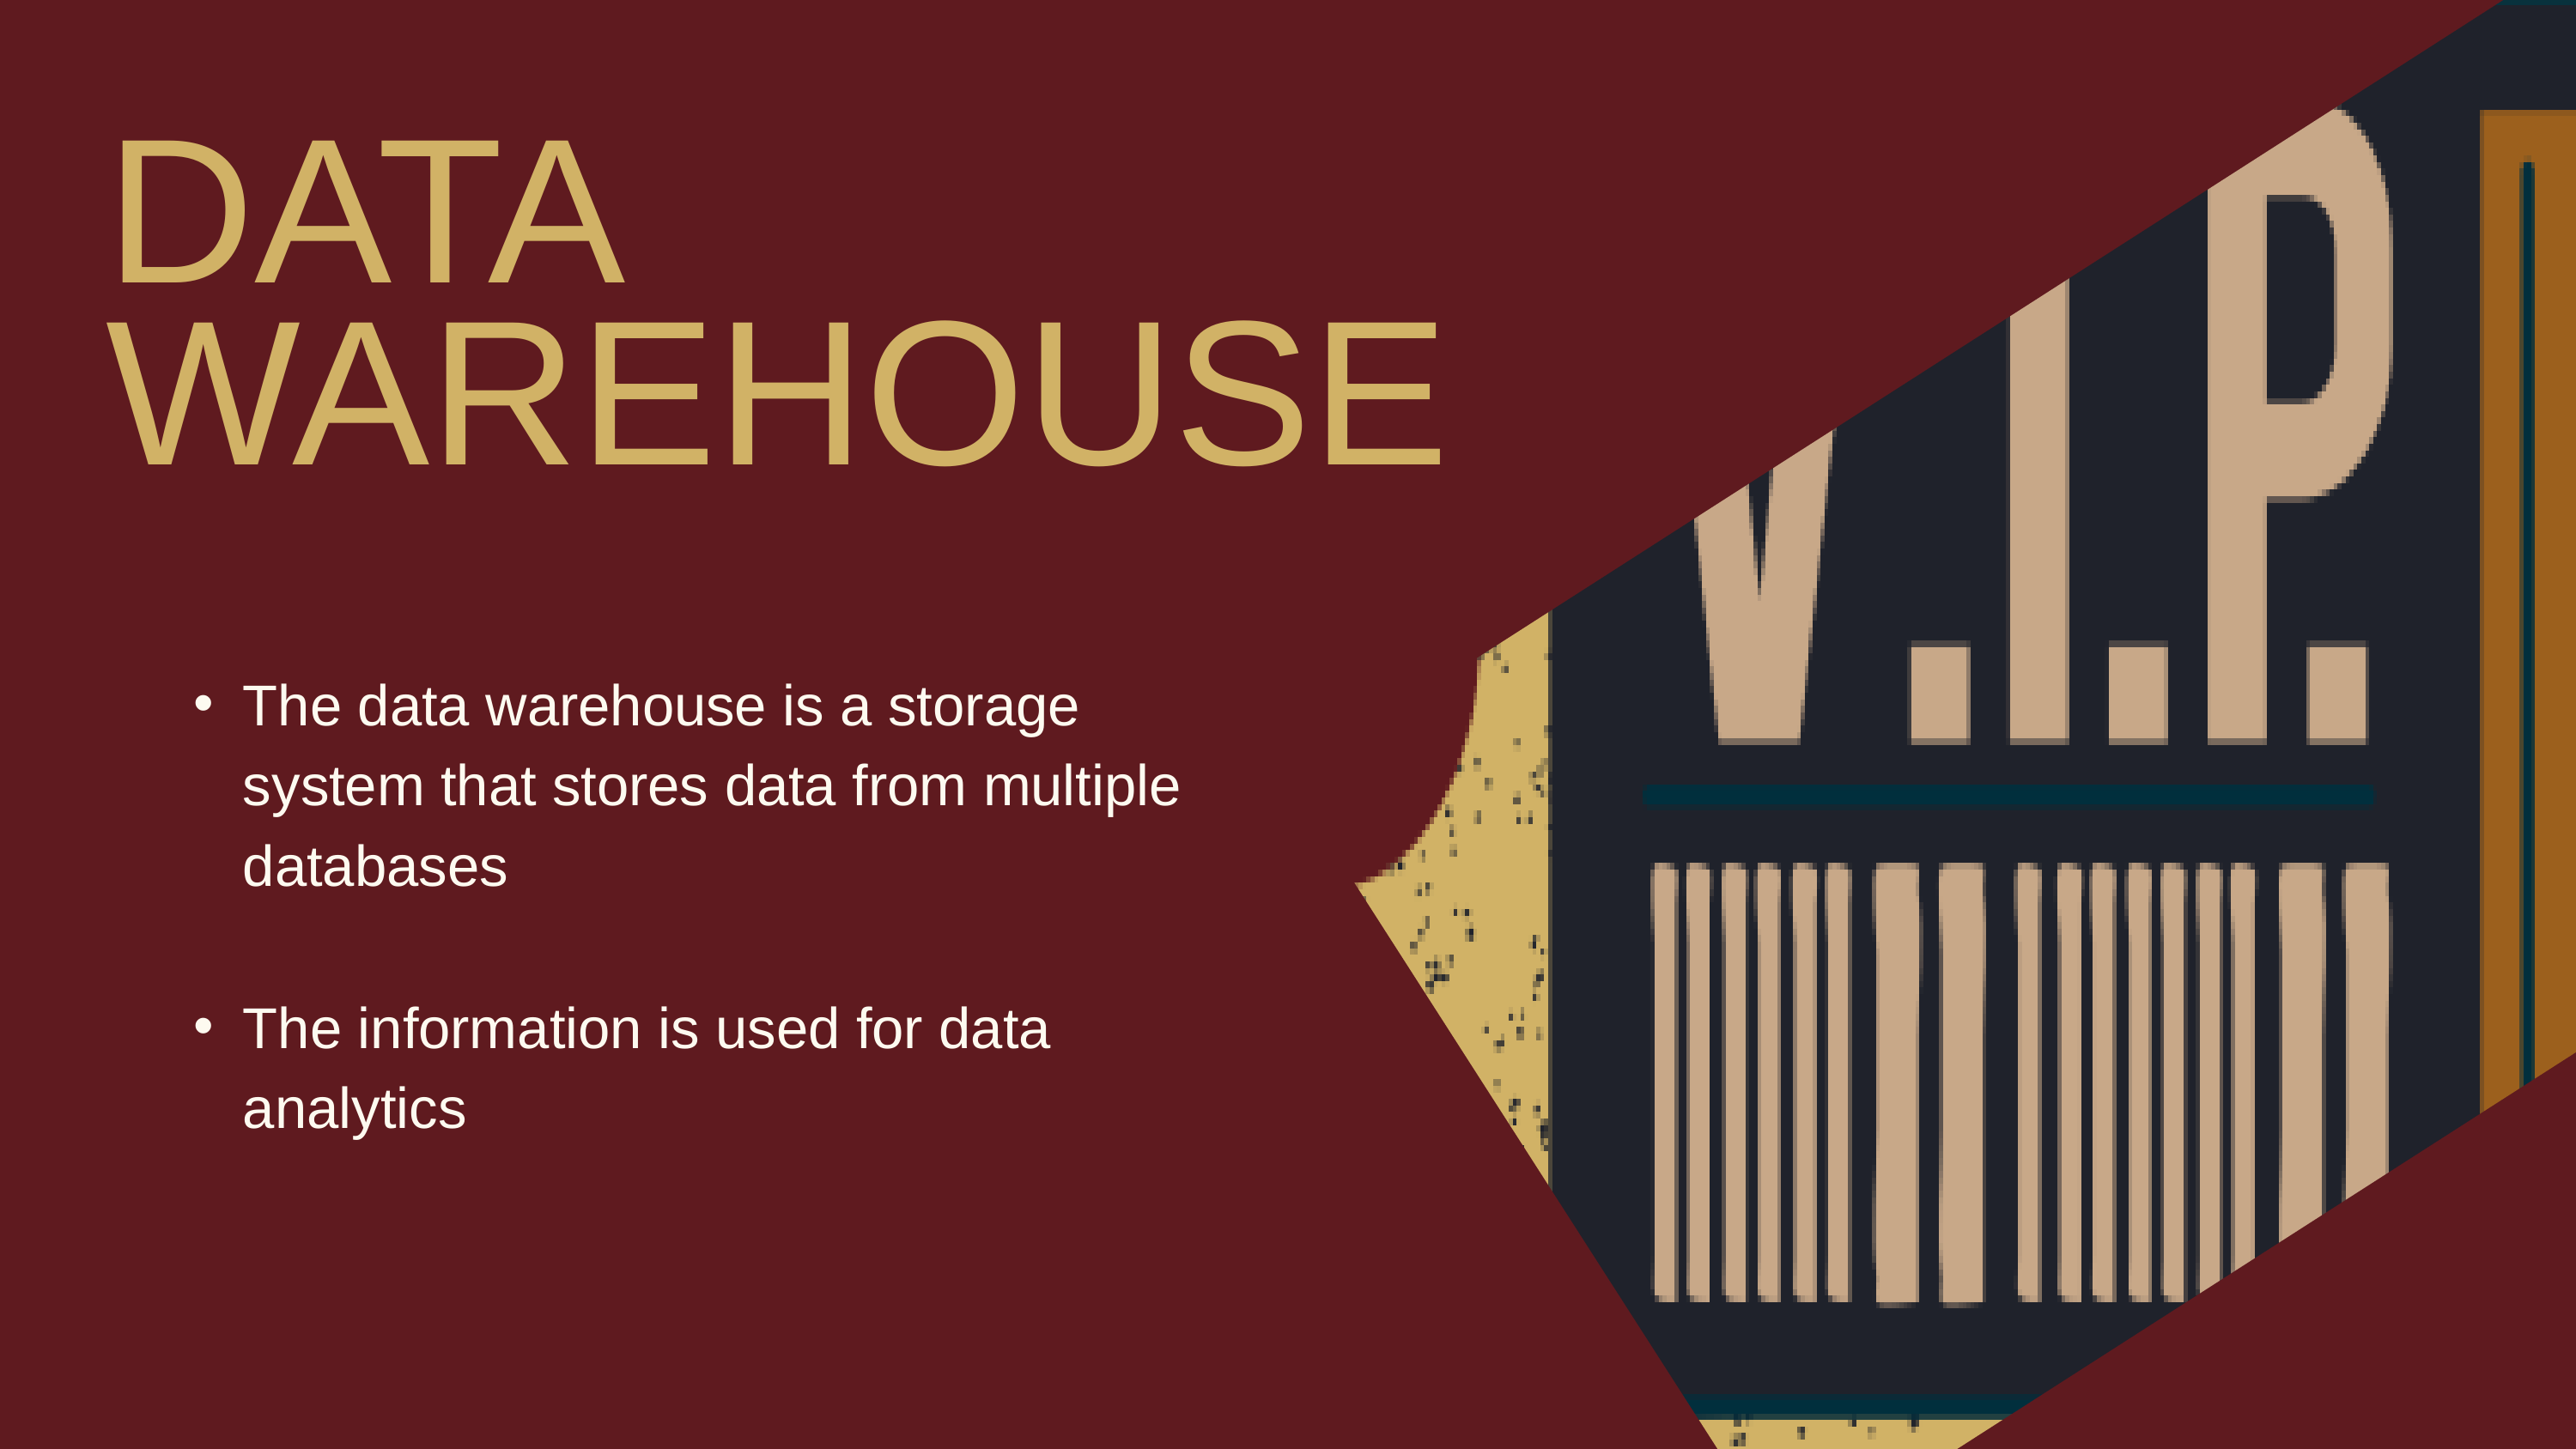

DATA WAREHOUSE

The data warehouse is a storage system that stores data from multiple databases

The information is used for data analytics